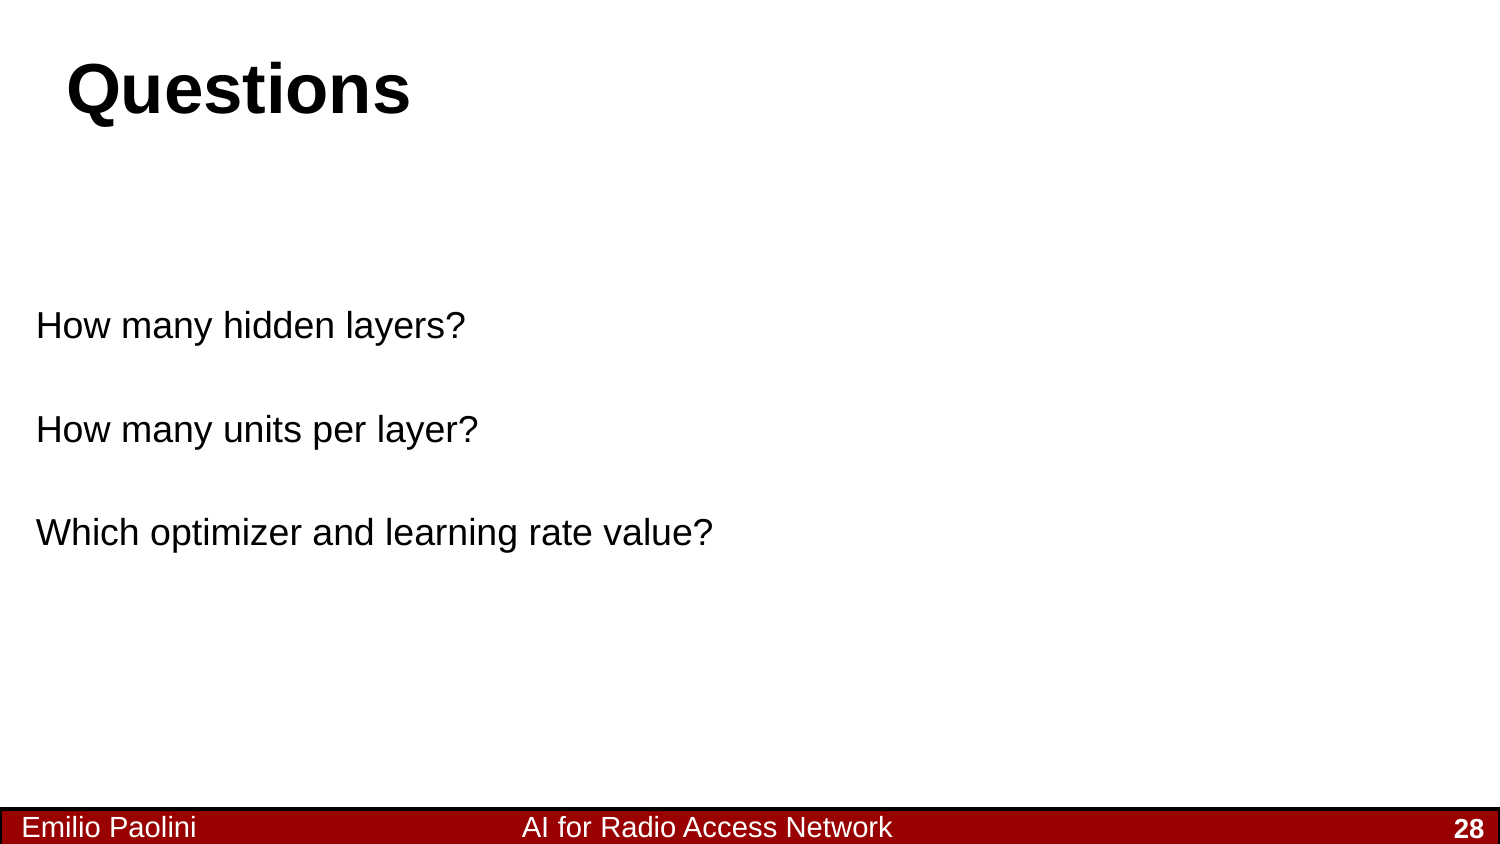

# Questions
How many hidden layers?
How many units per layer?
Which optimizer and learning rate value?

28